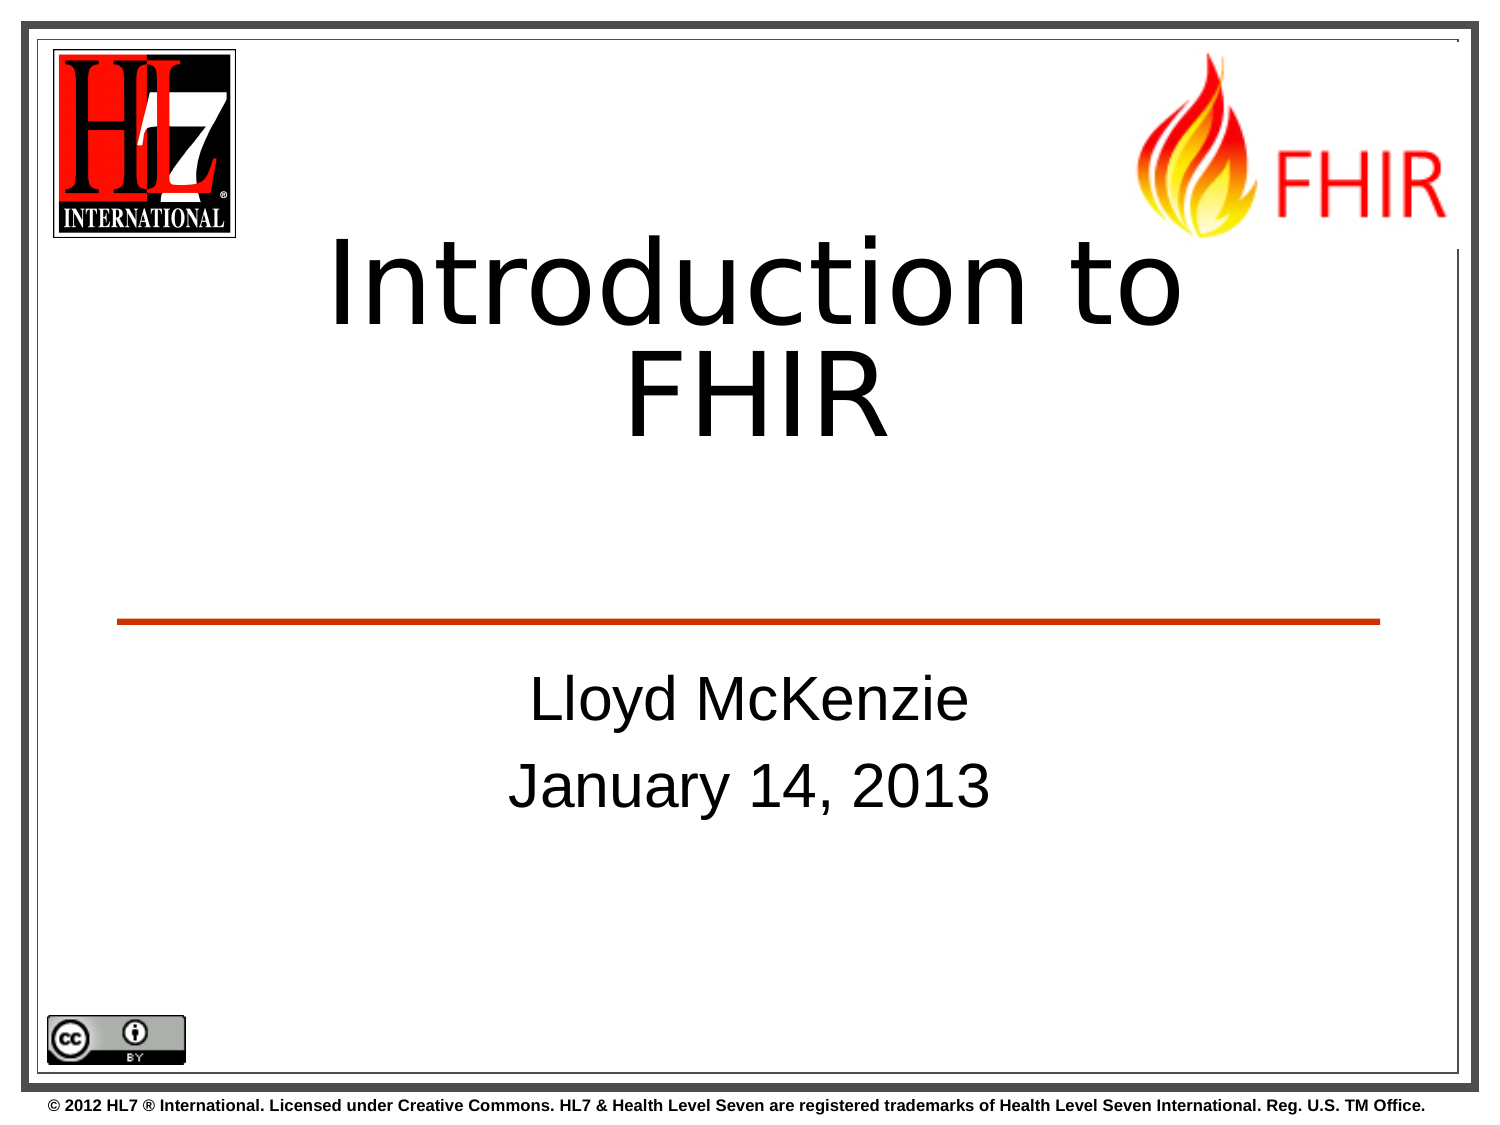

# Introduction to FHIR
Lloyd McKenzie
January 14, 2013